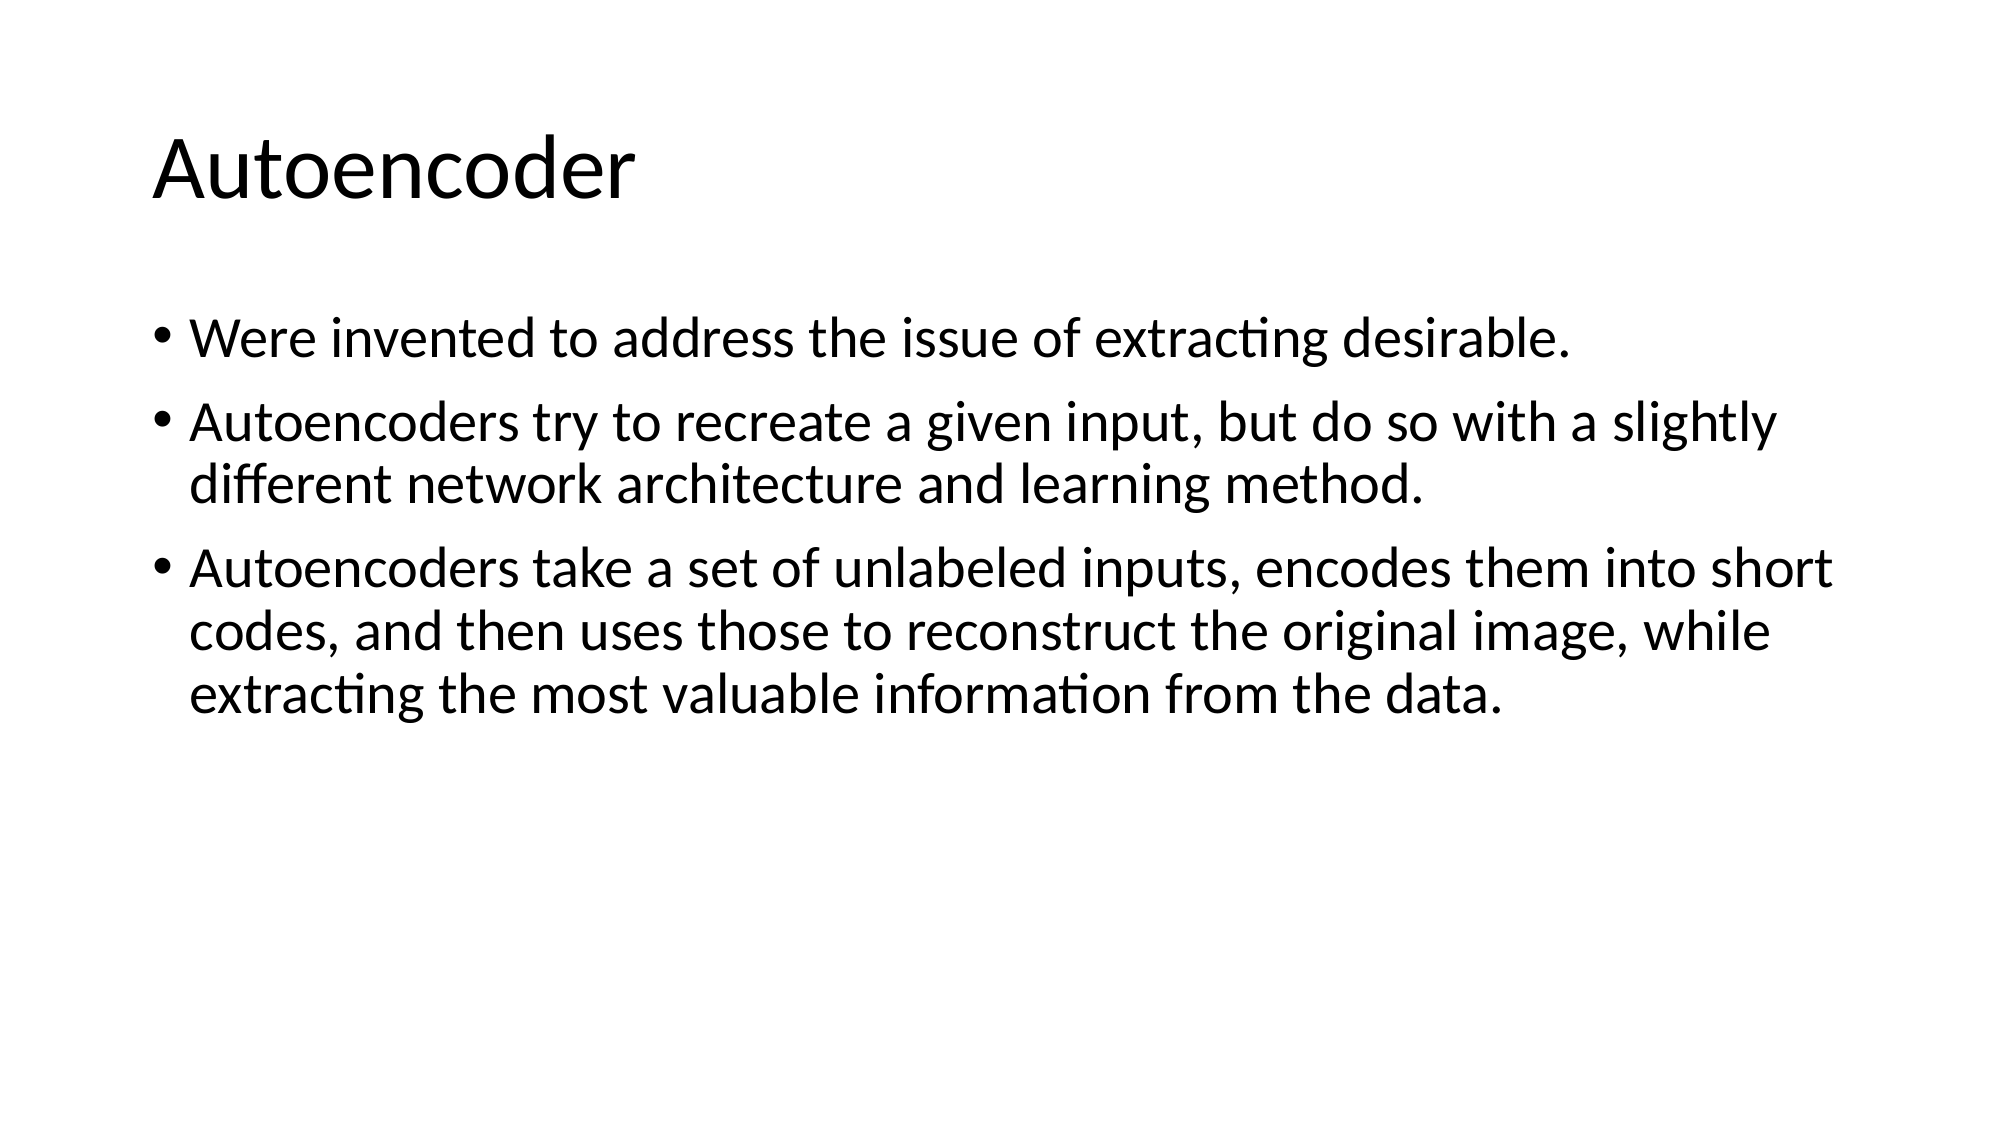

# Autoencoder
Were invented to address the issue of extracting desirable.
Autoencoders try to recreate a given input, but do so with a slightly different network architecture and learning method.
Autoencoders take a set of unlabeled inputs, encodes them into short codes, and then uses those to reconstruct the original image, while extracting the most valuable information from the data.